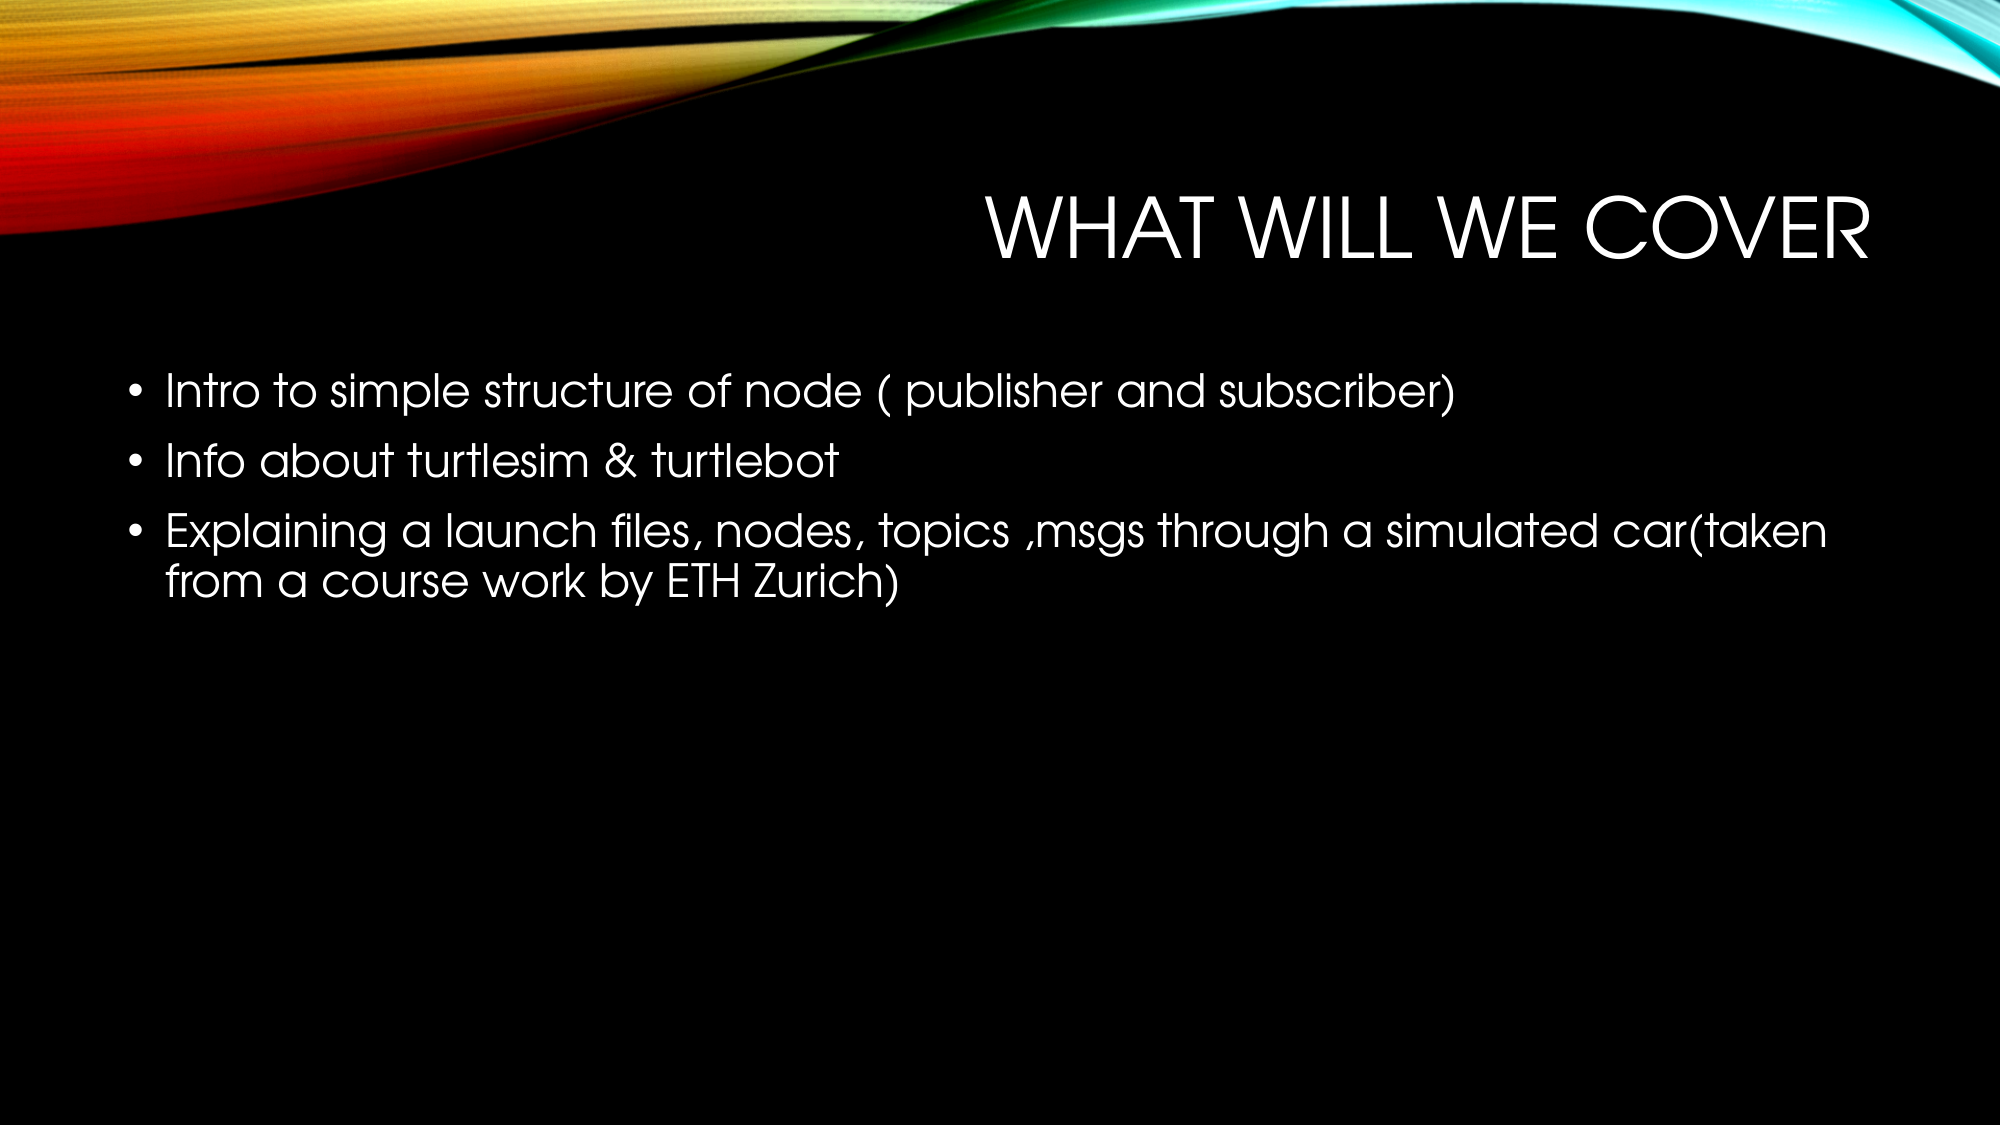

# What WILL WE COVER
Intro to simple structure of node ( publisher and subscriber)
Info about turtlesim & turtlebot
Explaining a launch files, nodes, topics ,msgs through a simulated car(taken from a course work by ETH Zurich)